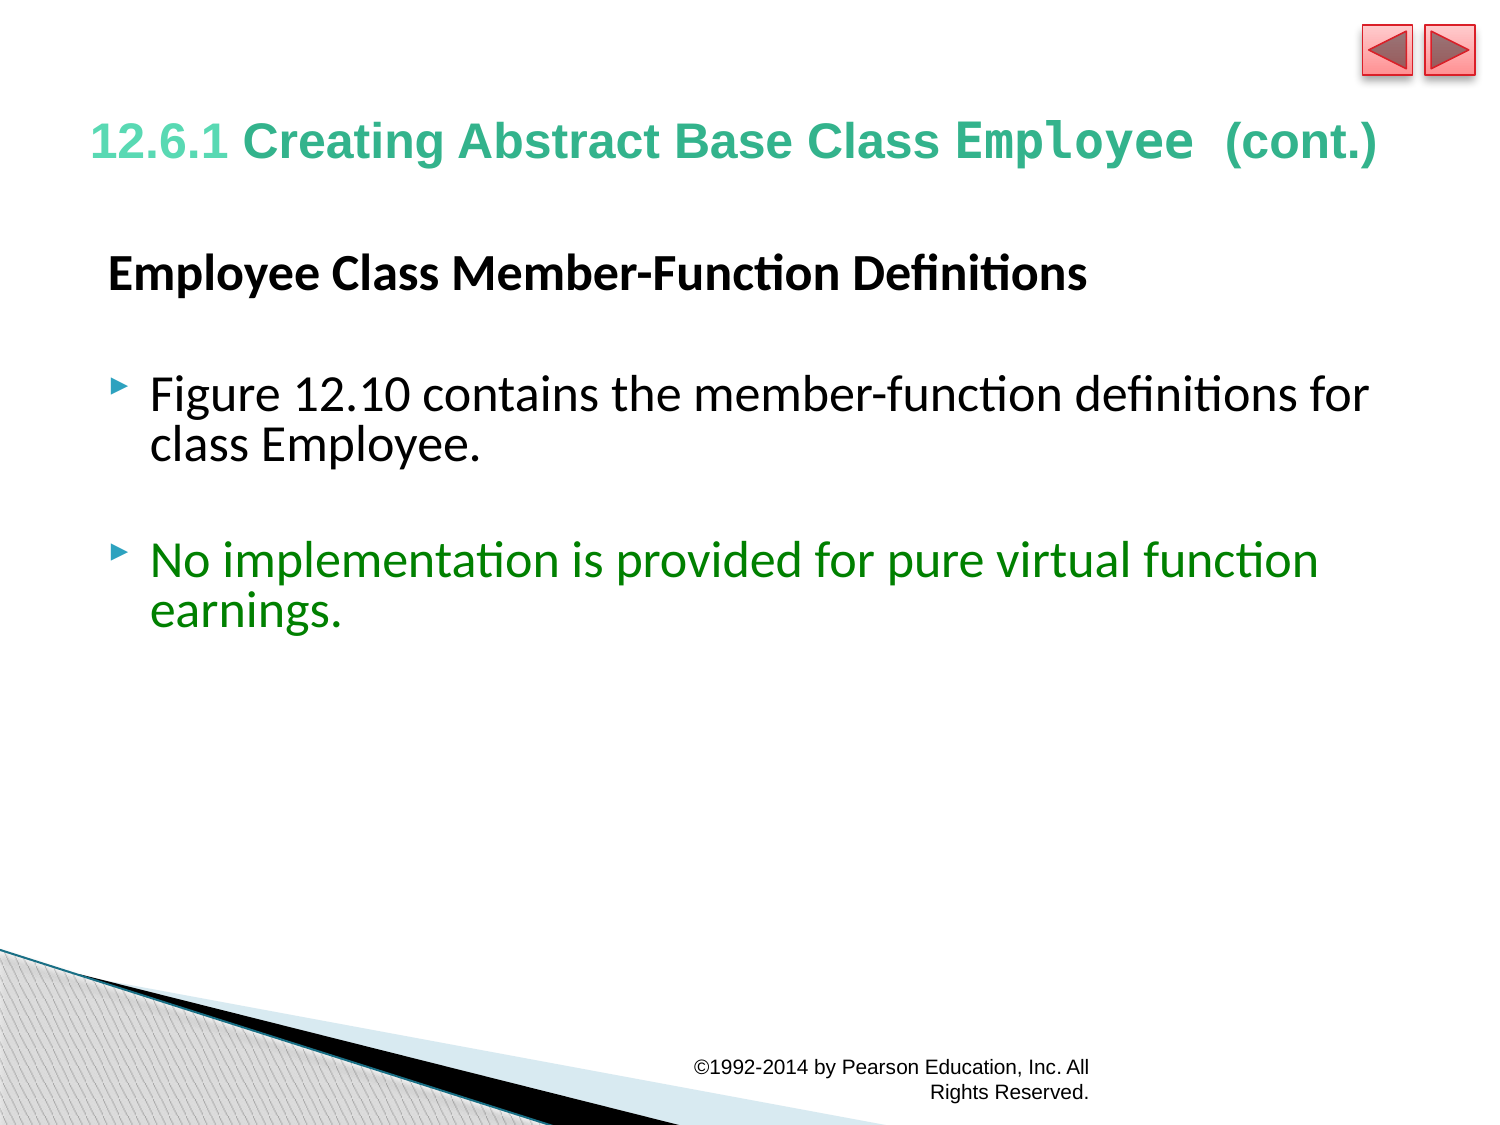

# 12.6.1 Creating Abstract Base Class Employee (cont.)
Employee Class Member-Function Definitions
Figure 12.10 contains the member-function definitions for class Employee.

No implementation is provided for pure virtual function earnings.
©1992-2014 by Pearson Education, Inc. All Rights Reserved.